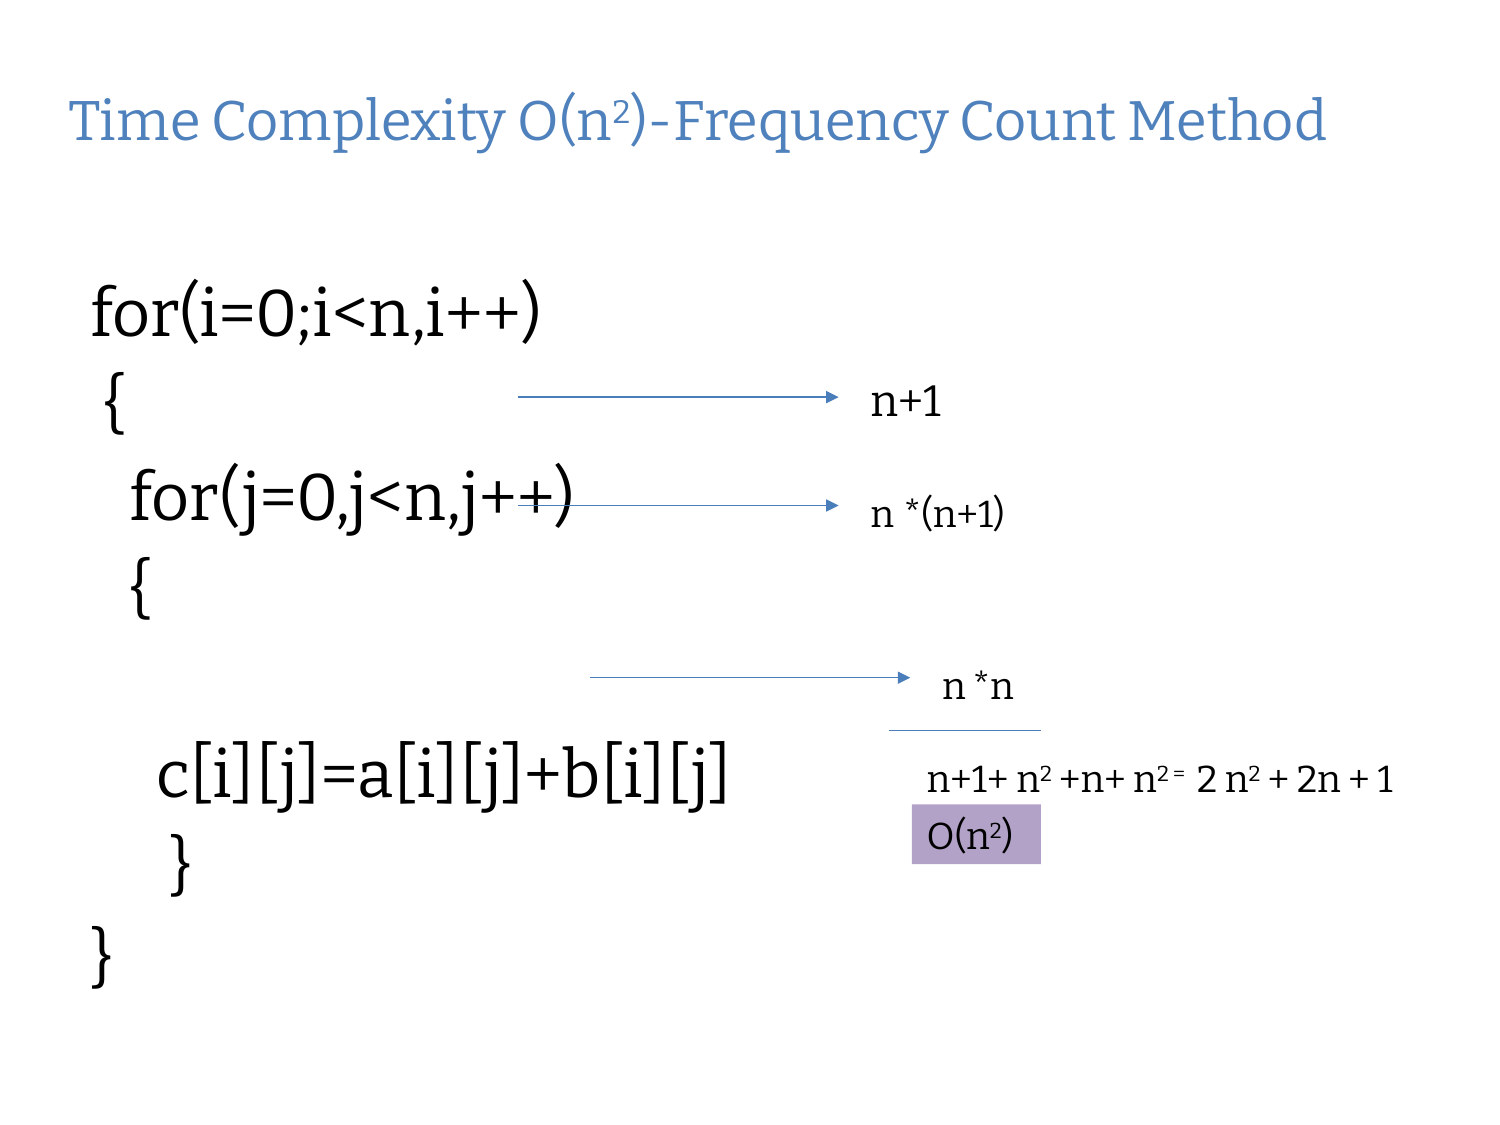

# Time Complexity O(n2)-Frequency Count Method
for(i=0;i<n,i++)
 {
   for(j=0,j<n,j++)
   {

     c[i][j]=a[i][j]+b[i][j]
      }
}

n+1
n
*(n+1)
n
*n
n+1+ n2 +n+ n2 =  2 n2 + 2n + 1
O(n2)